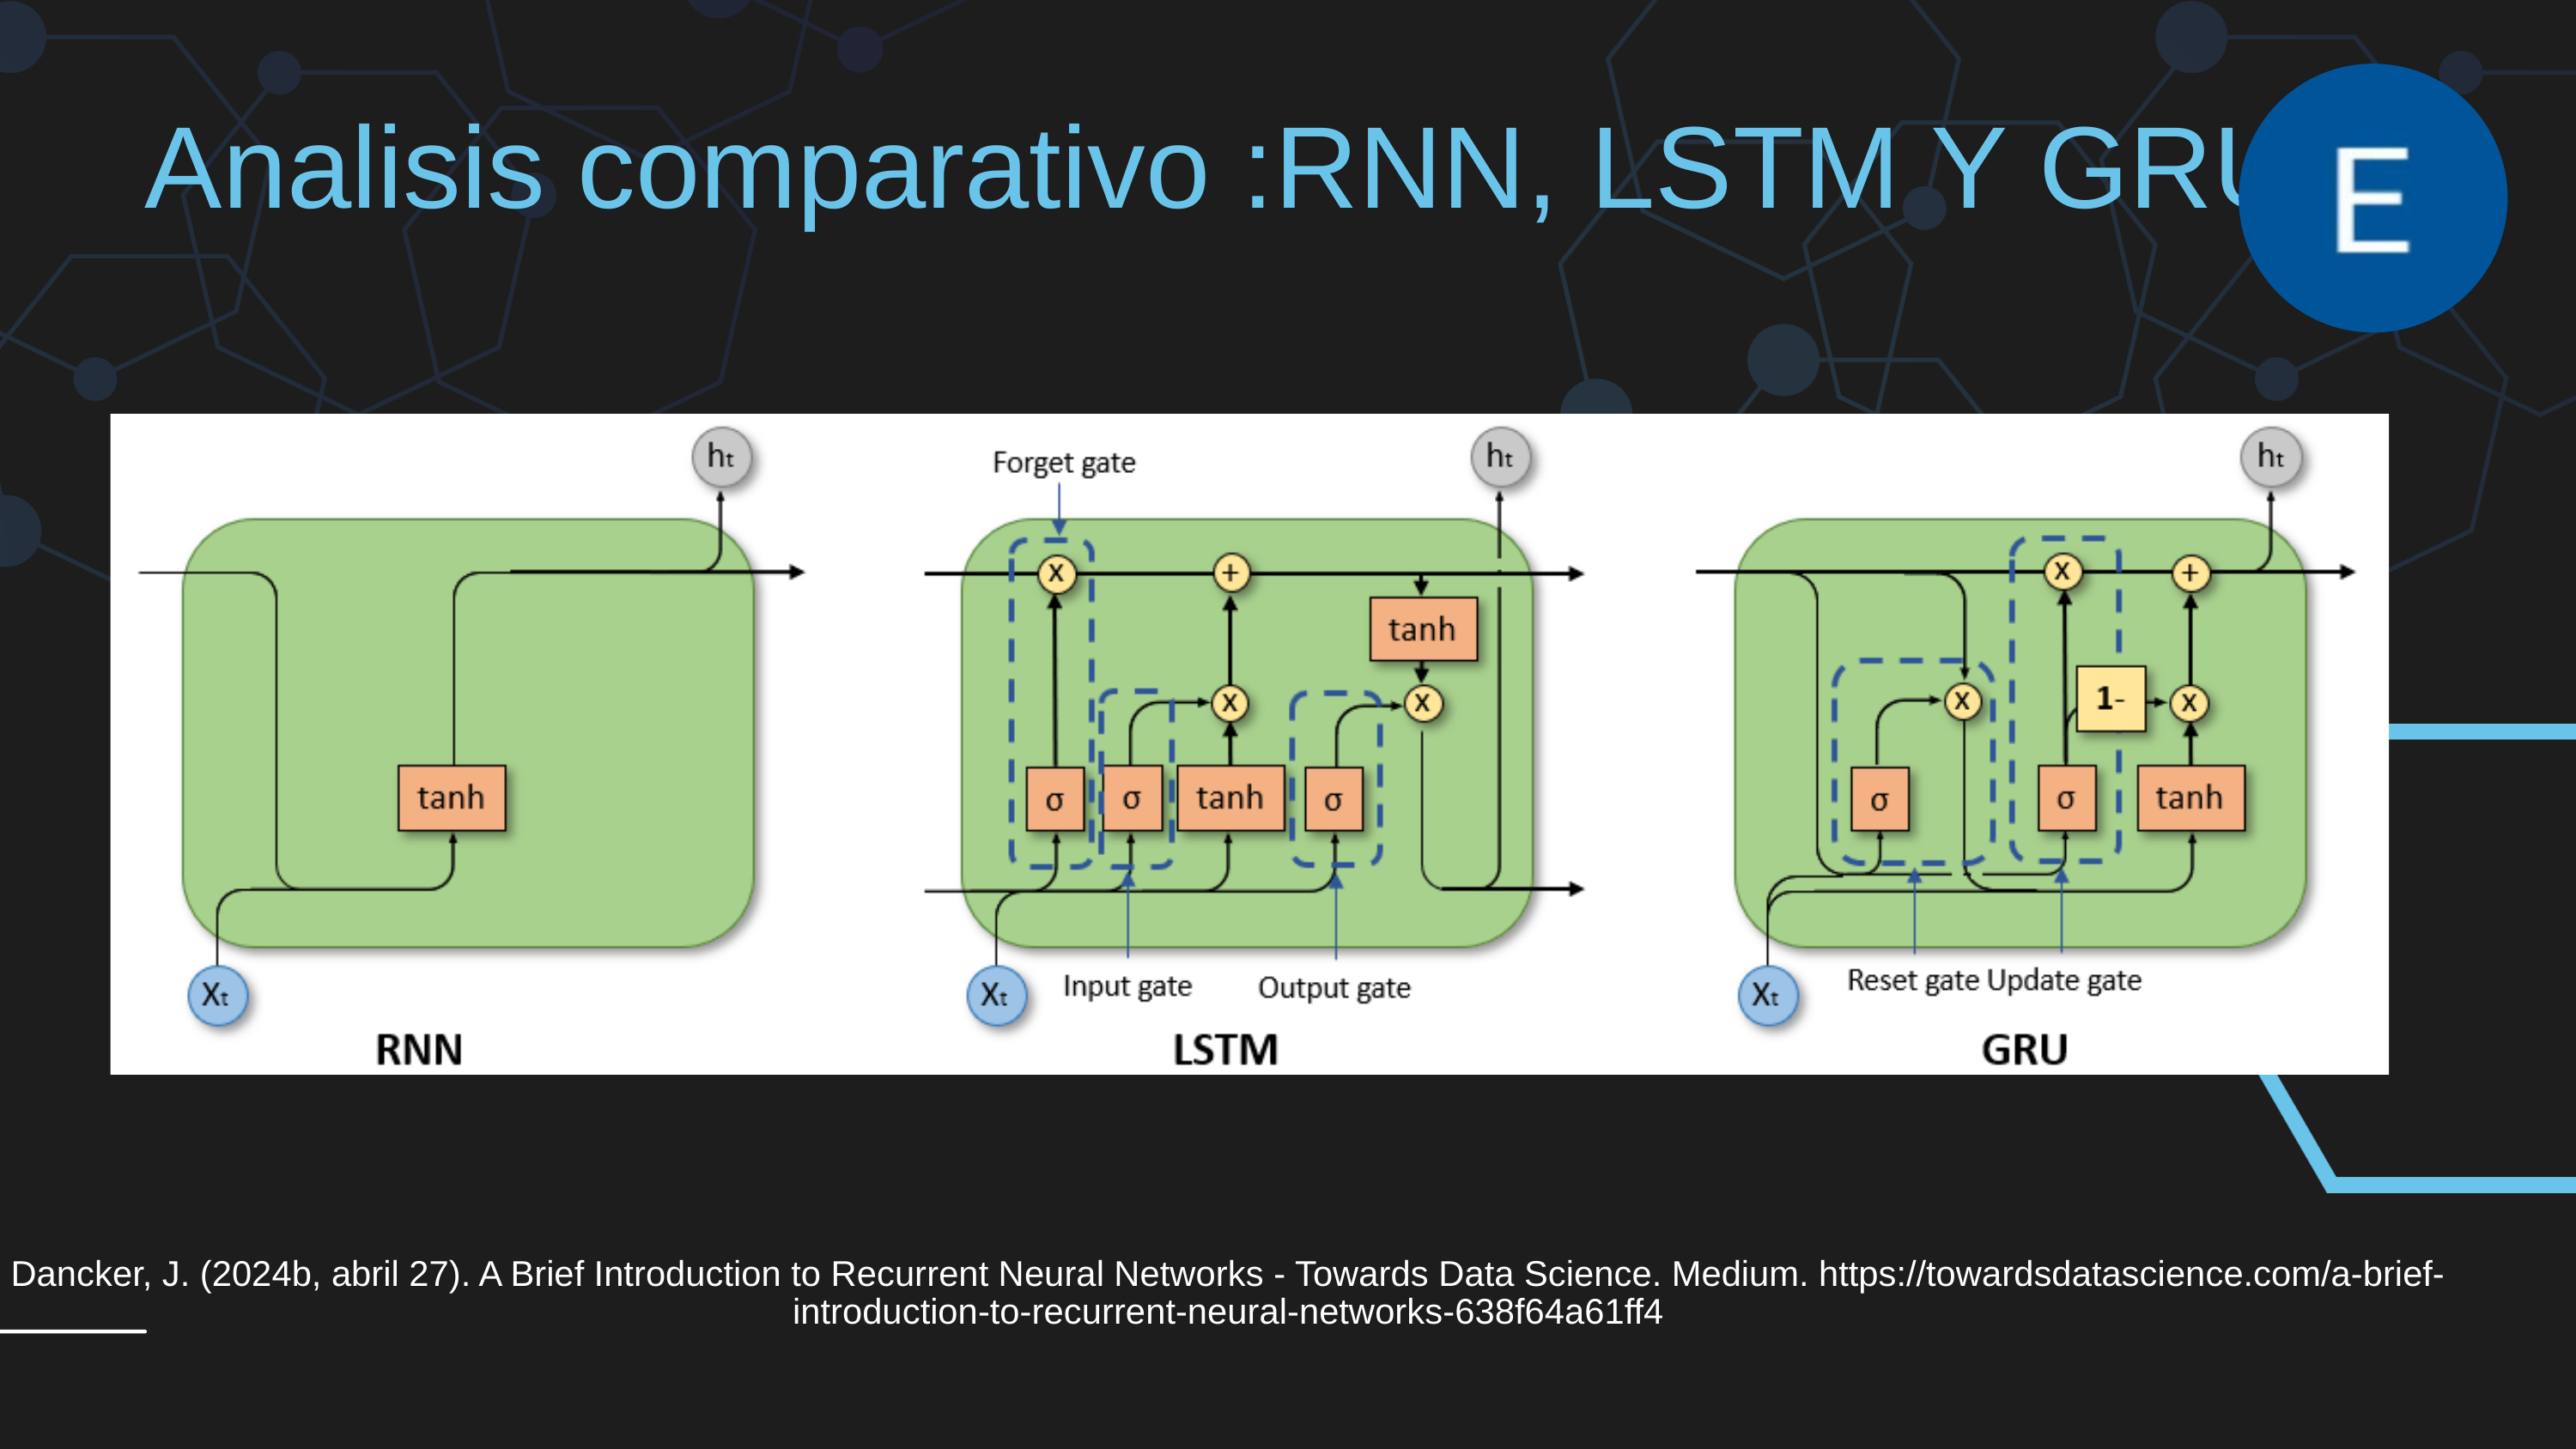

Analisis comparativo :RNN, LSTM Y GRU

Dancker, J. (2024b, abril 27). A Brief Introduction to Recurrent Neural Networks - Towards Data Science. Medium. https://towardsdatascience.com/a-brief-introduction-to-recurrent-neural-networks-638f64a61ff4